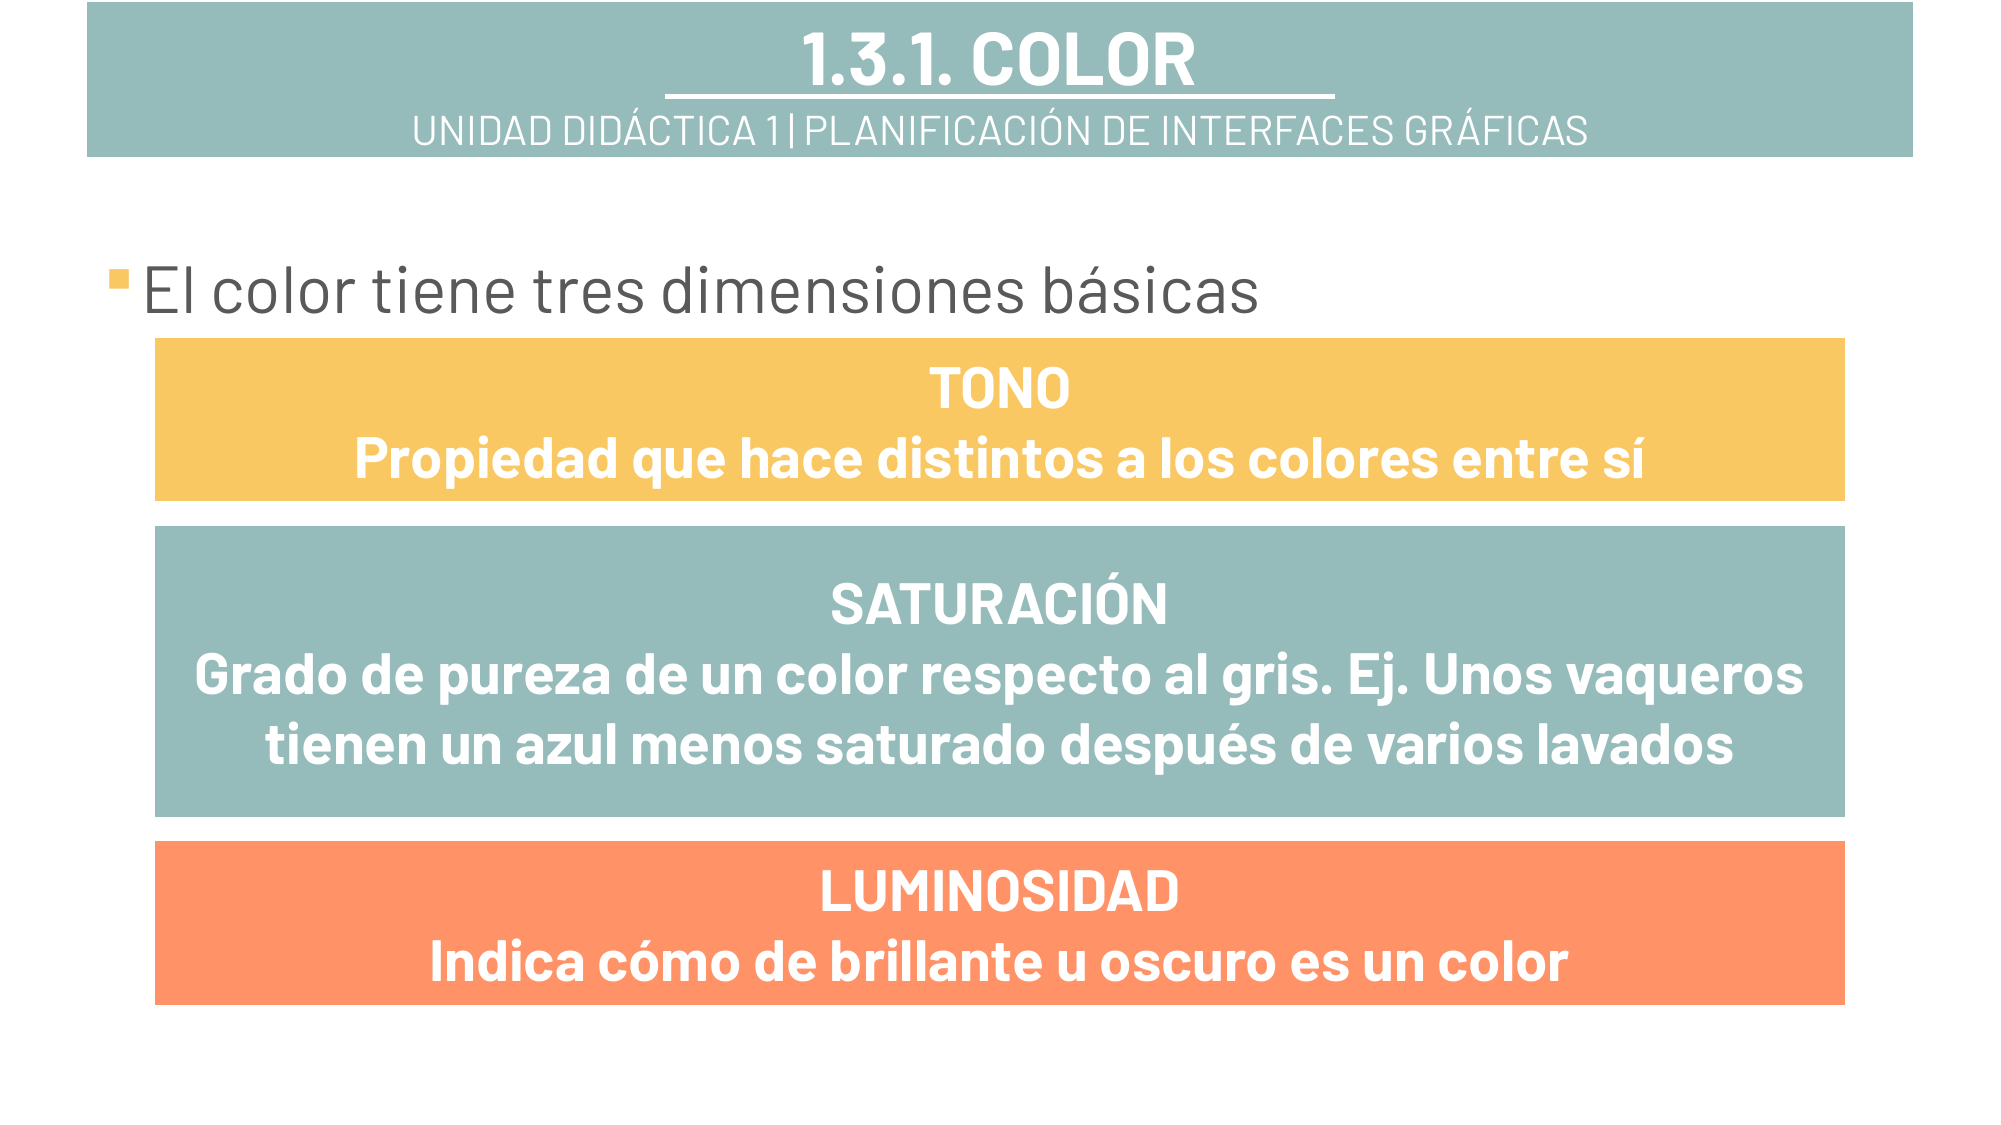

1.3.1. COLOR
UNIDAD DIDÁCTICA 1 | PLANIFICACIÓN DE INTERFACES GRÁFICAS
El color tiene tres dimensiones básicas

TONO
Propiedad que hace distintos a los colores entre sí
SATURACIÓN
Grado de pureza de un color respecto al gris. Ej. Unos vaqueros tienen un azul menos saturado después de varios lavados
LUMINOSIDAD
Indica cómo de brillante u oscuro es un color